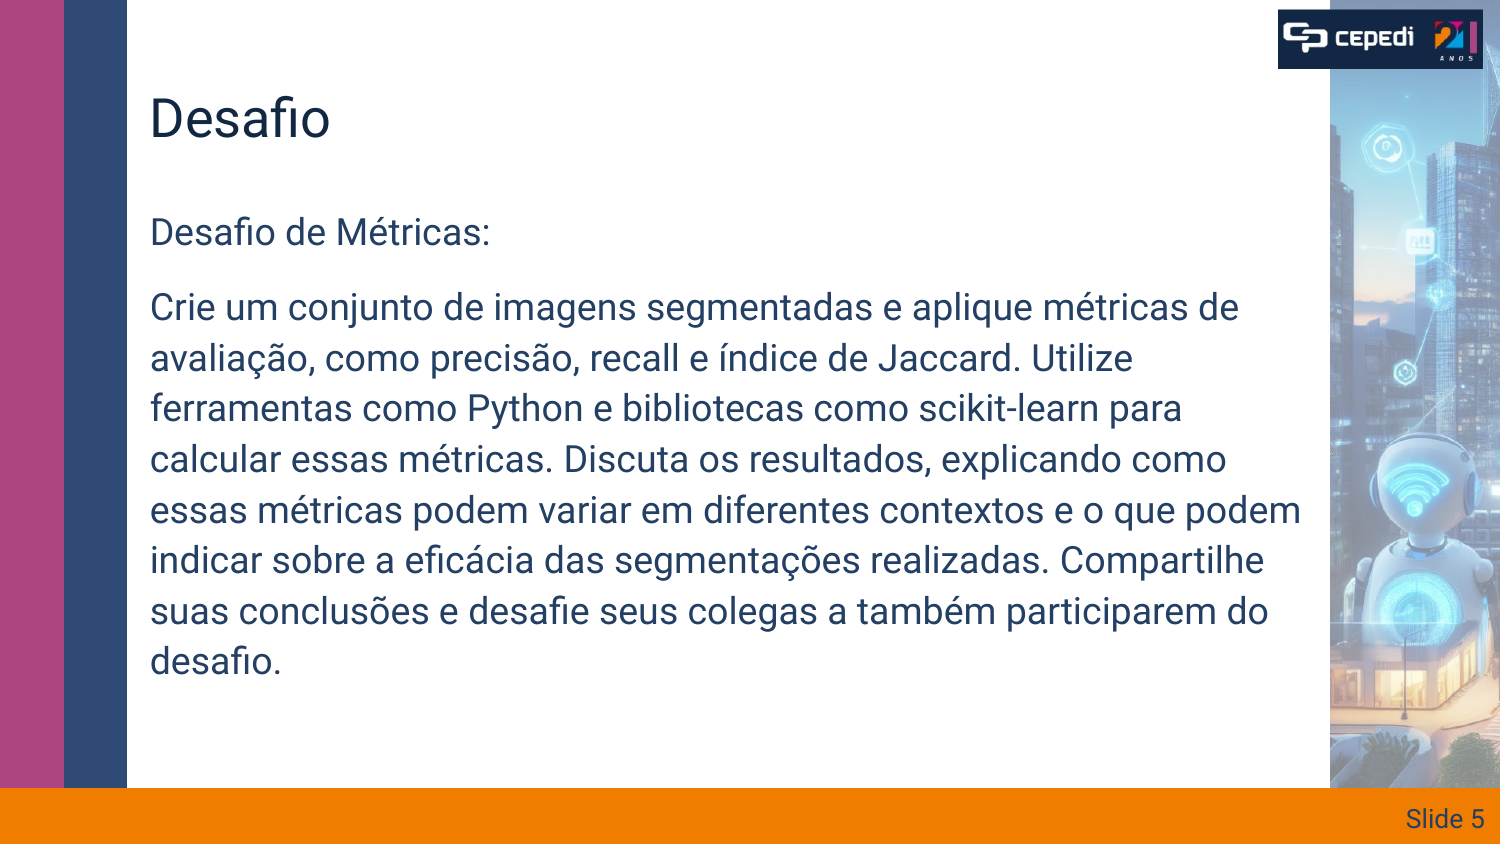

# Desafio
Desafio de Métricas:
Crie um conjunto de imagens segmentadas e aplique métricas de avaliação, como precisão, recall e índice de Jaccard. Utilize ferramentas como Python e bibliotecas como scikit-learn para calcular essas métricas. Discuta os resultados, explicando como essas métricas podem variar em diferentes contextos e o que podem indicar sobre a eficácia das segmentações realizadas. Compartilhe suas conclusões e desafie seus colegas a também participarem do desafio.

Slide 5